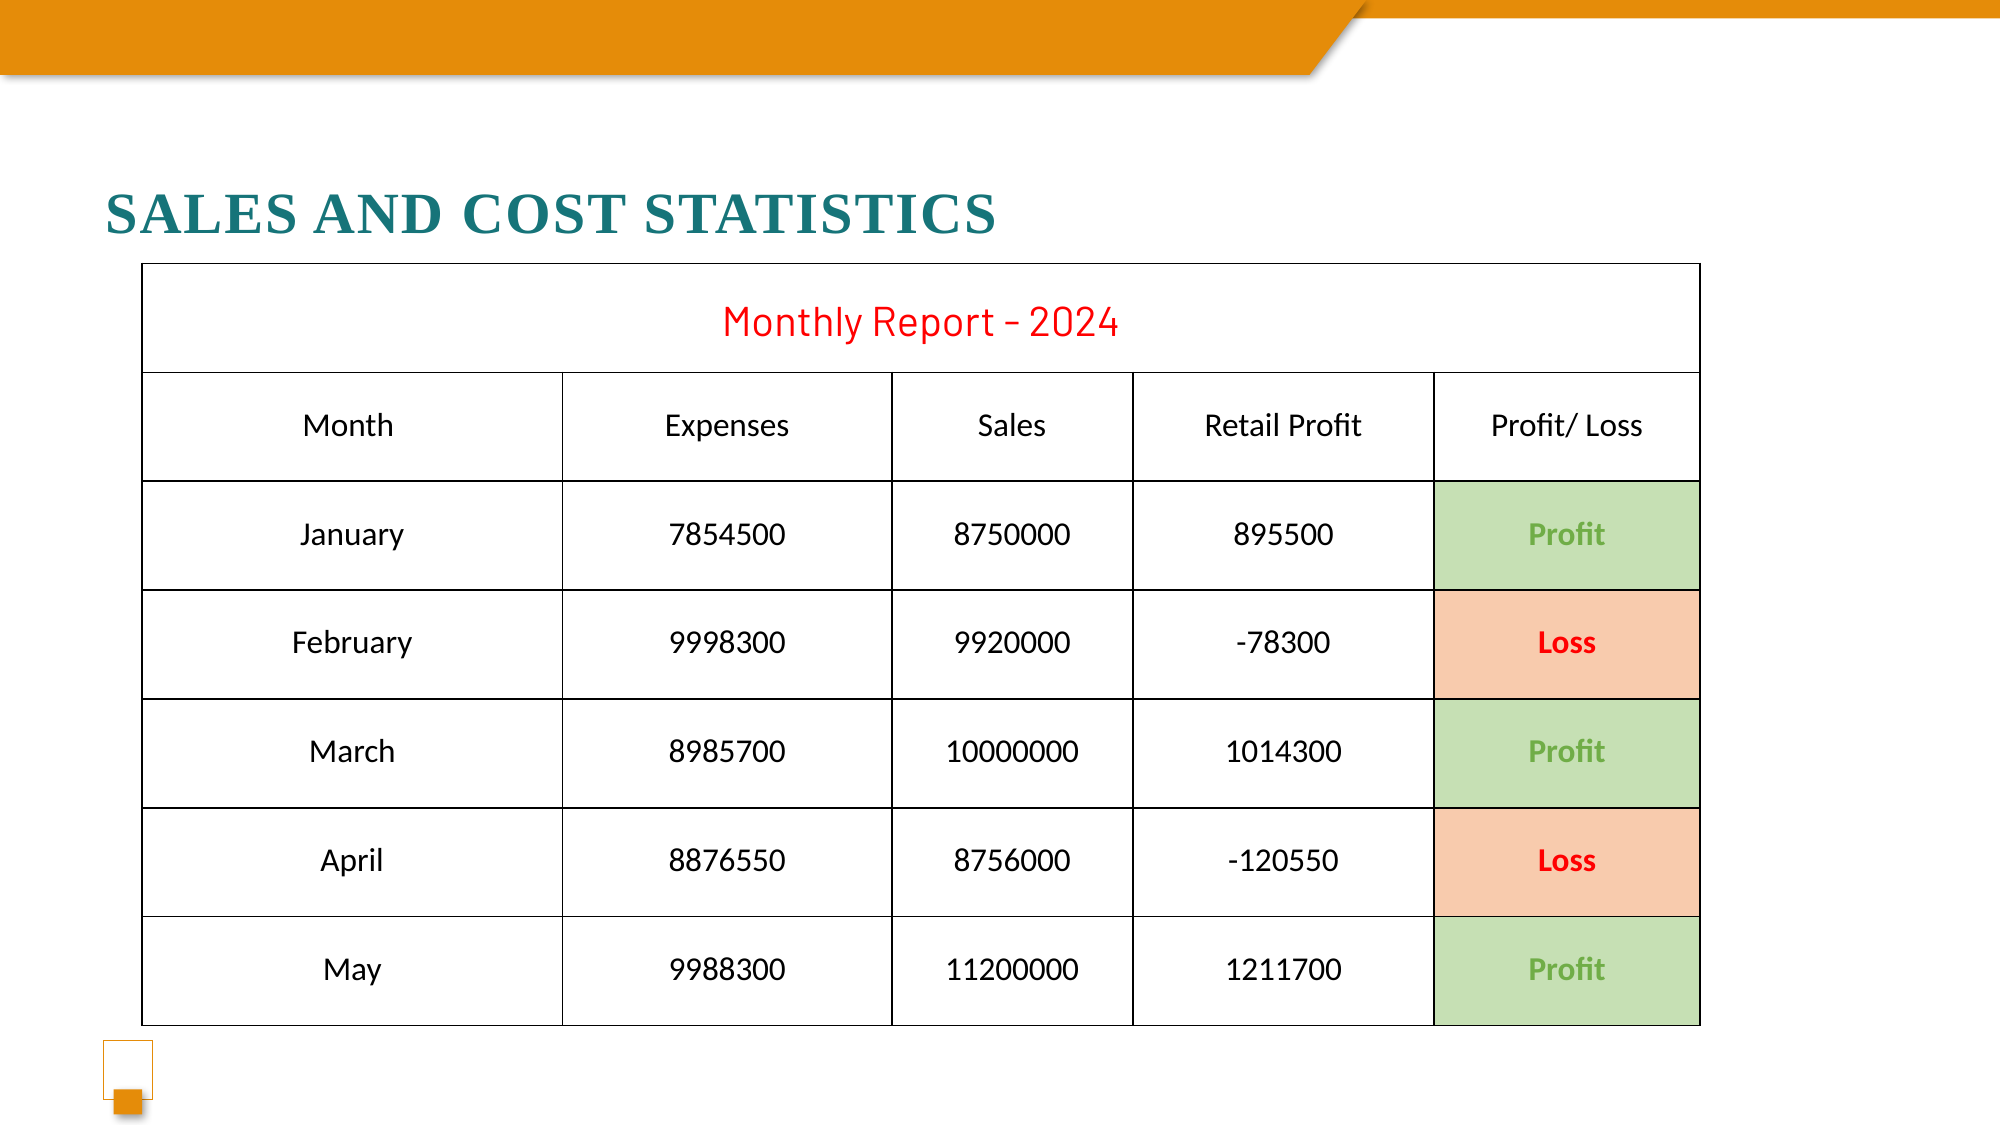

# Sales and Cost Statistics
| Monthly Report - 2024 |  |  |  |  |
| --- | --- | --- | --- | --- |
| Month | Expenses | Sales | Retail Profit | Profit/ Loss |
| January | 7854500 | 8750000 | 895500 | Profit |
| February | 9998300 | 9920000 | -78300 | Loss |
| March | 8985700 | 10000000 | 1014300 | Profit |
| April | 8876550 | 8756000 | -120550 | Loss |
| May | 9988300 | 11200000 | 1211700 | Profit |
9